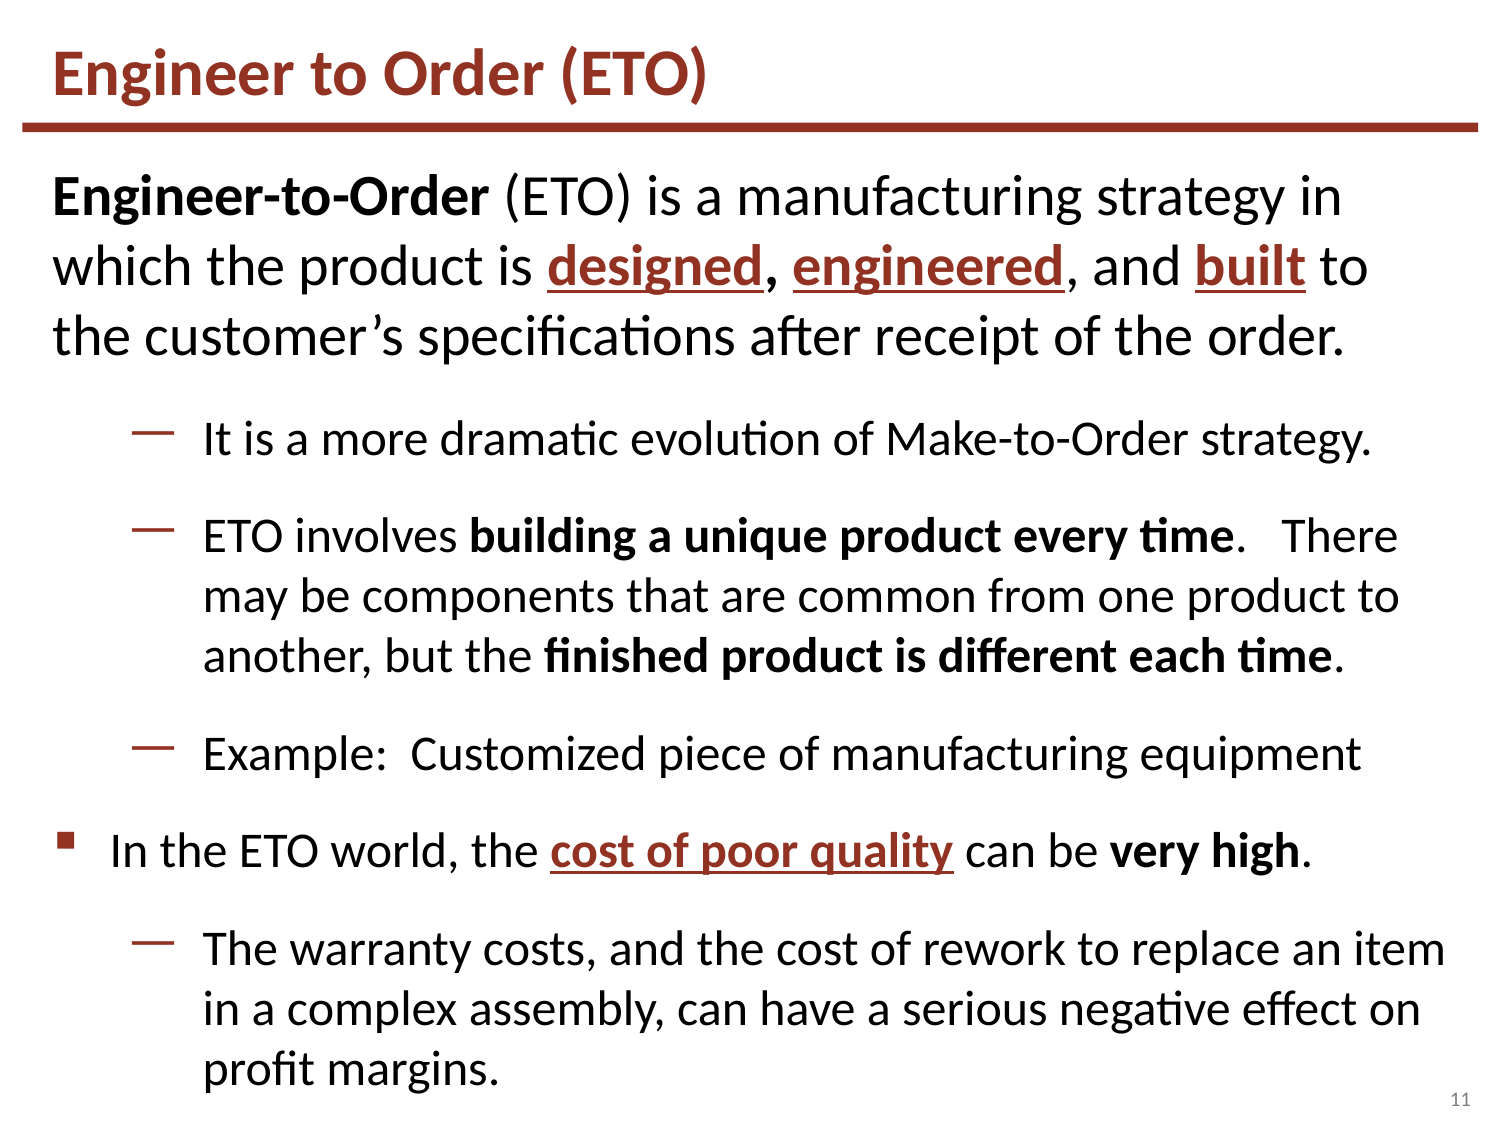

Engineer to Order (ETO)
Engineer-to-Order (ETO) is a manufacturing strategy in which the product is designed, engineered, and built to the customer’s specifications after receipt of the order.
It is a more dramatic evolution of Make-to-Order strategy.
ETO involves building a unique product every time.   There may be components that are common from one product to another, but the finished product is different each time.
Example:  Customized piece of manufacturing equipment
In the ETO world, the cost of poor quality can be very high.
The warranty costs, and the cost of rework to replace an item in a complex assembly, can have a serious negative effect on profit margins.